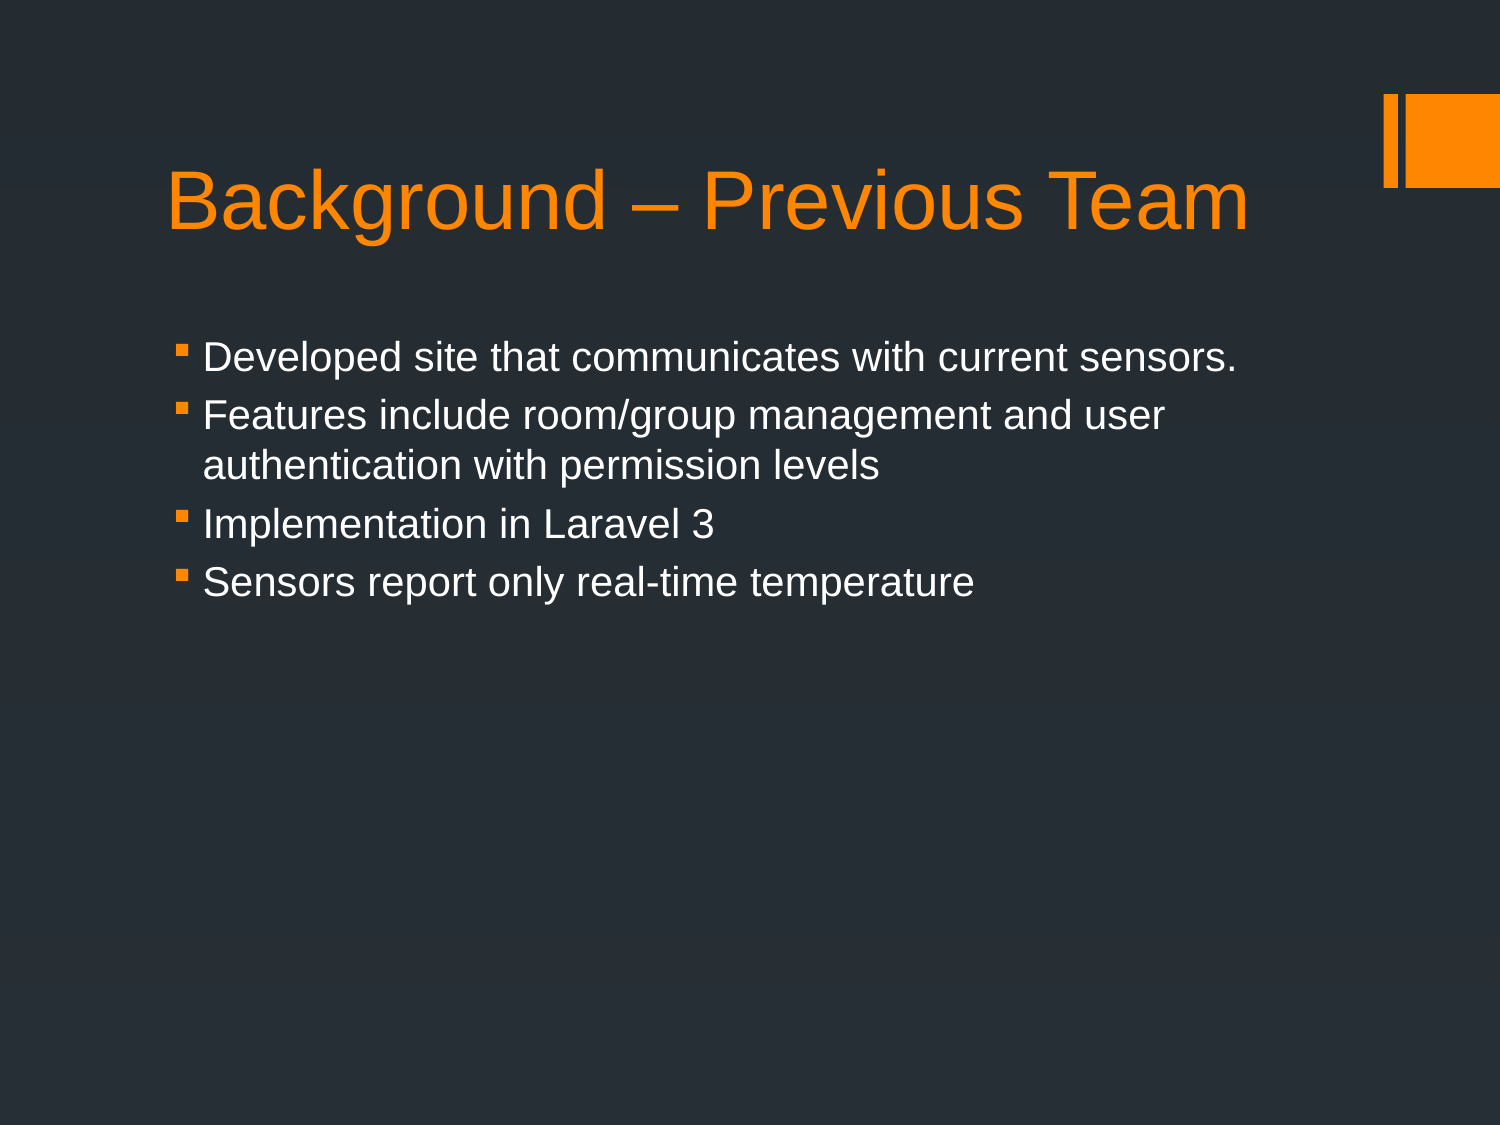

# Background – Previous Team
Developed site that communicates with current sensors.
Features include room/group management and user authentication with permission levels
Implementation in Laravel 3
Sensors report only real-time temperature